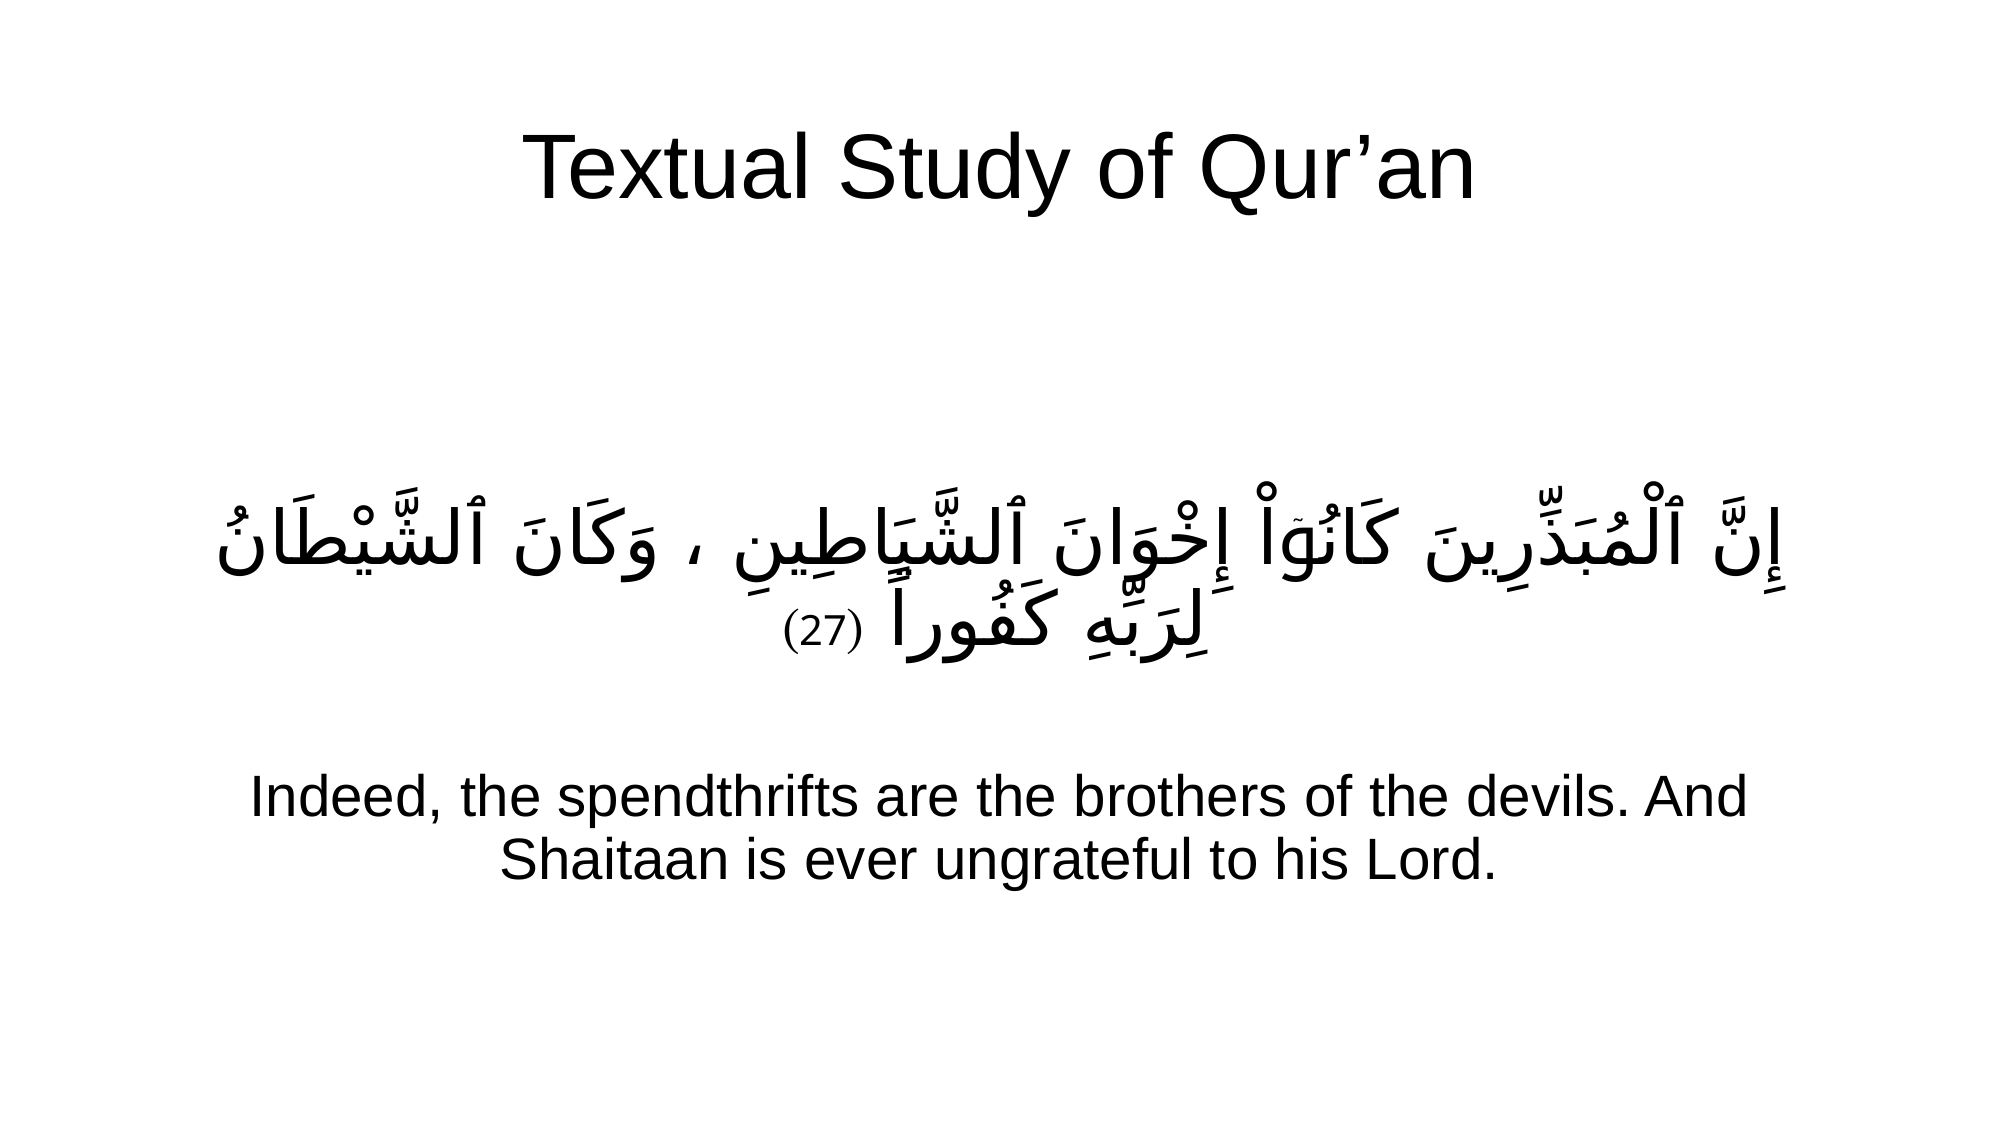

# Textual Study of Qur’an

إِنَّ ٱلْمُبَذِّرِينَ كَانُوۤاْ إِخْوَانَ ٱلشَّيَاطِينِ ، وَكَانَ ٱلشَّيْطَانُ لِرَبِّهِ كَفُوراً (27)

Indeed, the spendthrifts are the brothers of the devils. And Shaitaan is ever ungrateful to his Lord.